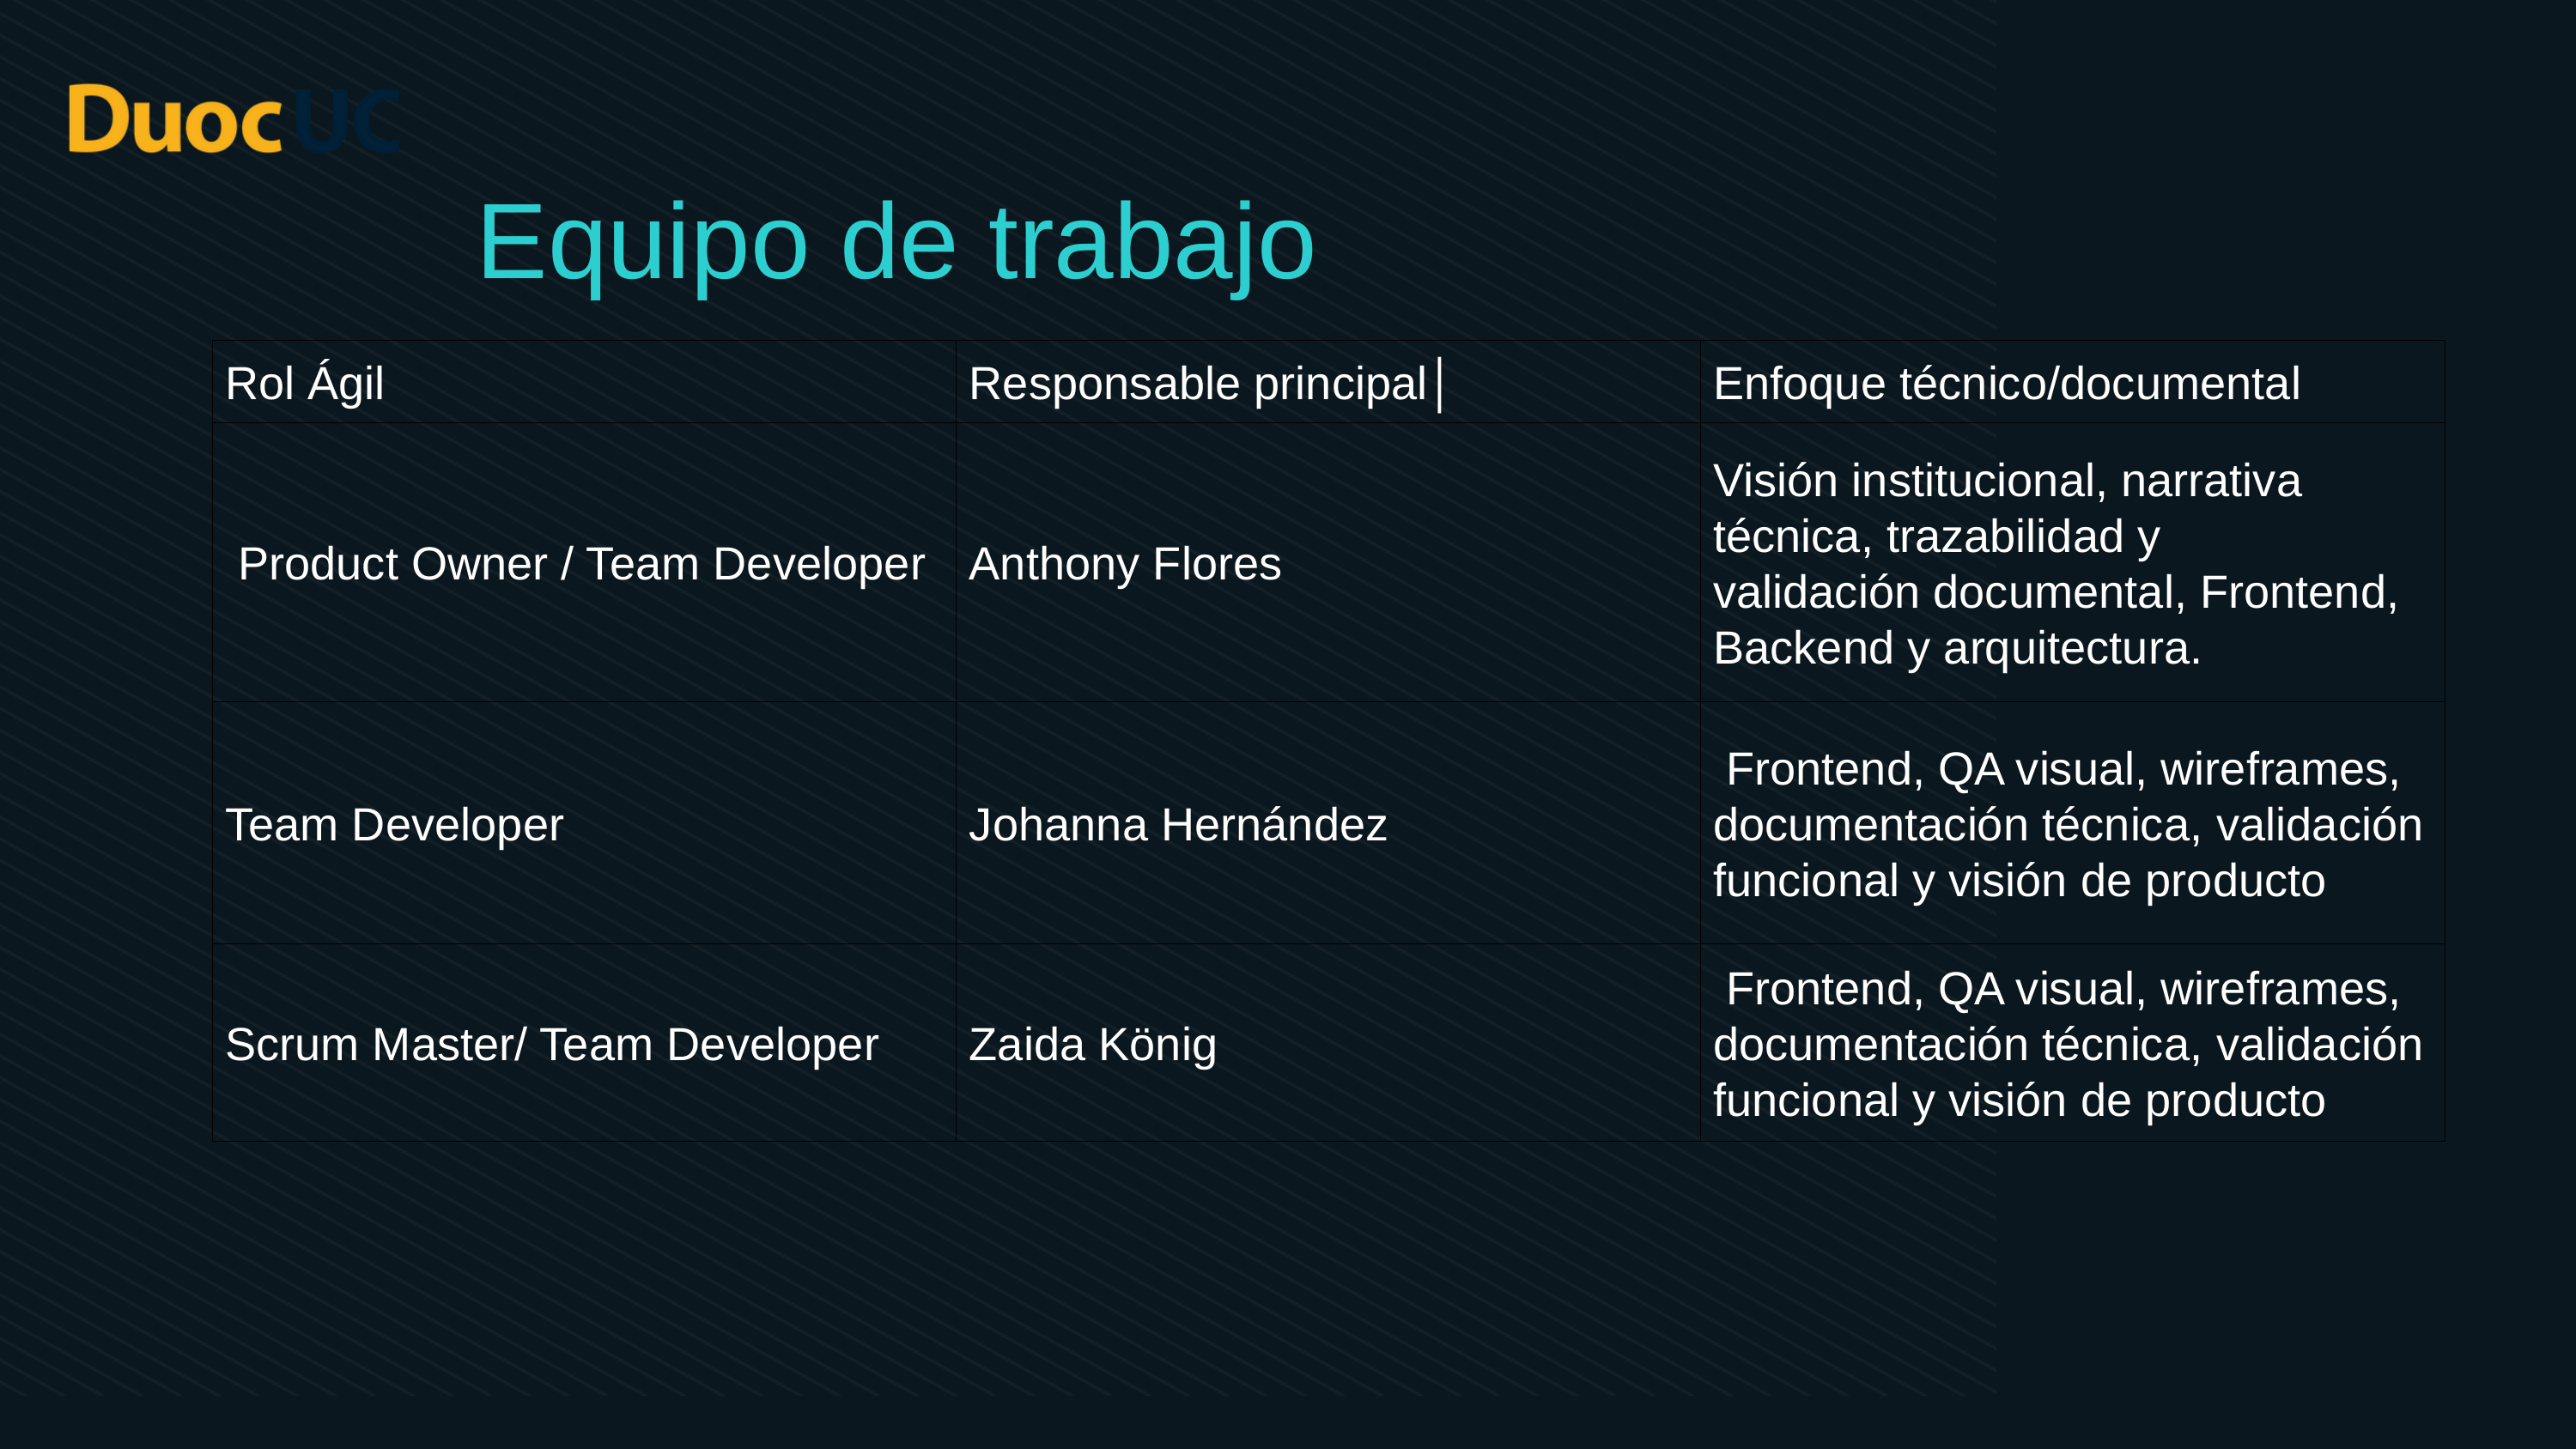

Equipo de trabajo
| Rol Ágil | Responsable principal│ | Enfoque técnico/documental |
| --- | --- | --- |
| Product Owner / Team Developer | Anthony Flores | Visión institucional, narrativa técnica, trazabilidad y validación documental, Frontend, Backend y arquitectura. |
| Team Developer | Johanna Hernández | Frontend, QA visual, wireframes, documentación técnica, validación funcional y visión de producto |
| Scrum Master/ Team Developer | Zaida König | Frontend, QA visual, wireframes, documentación técnica, validación funcional y visión de producto |